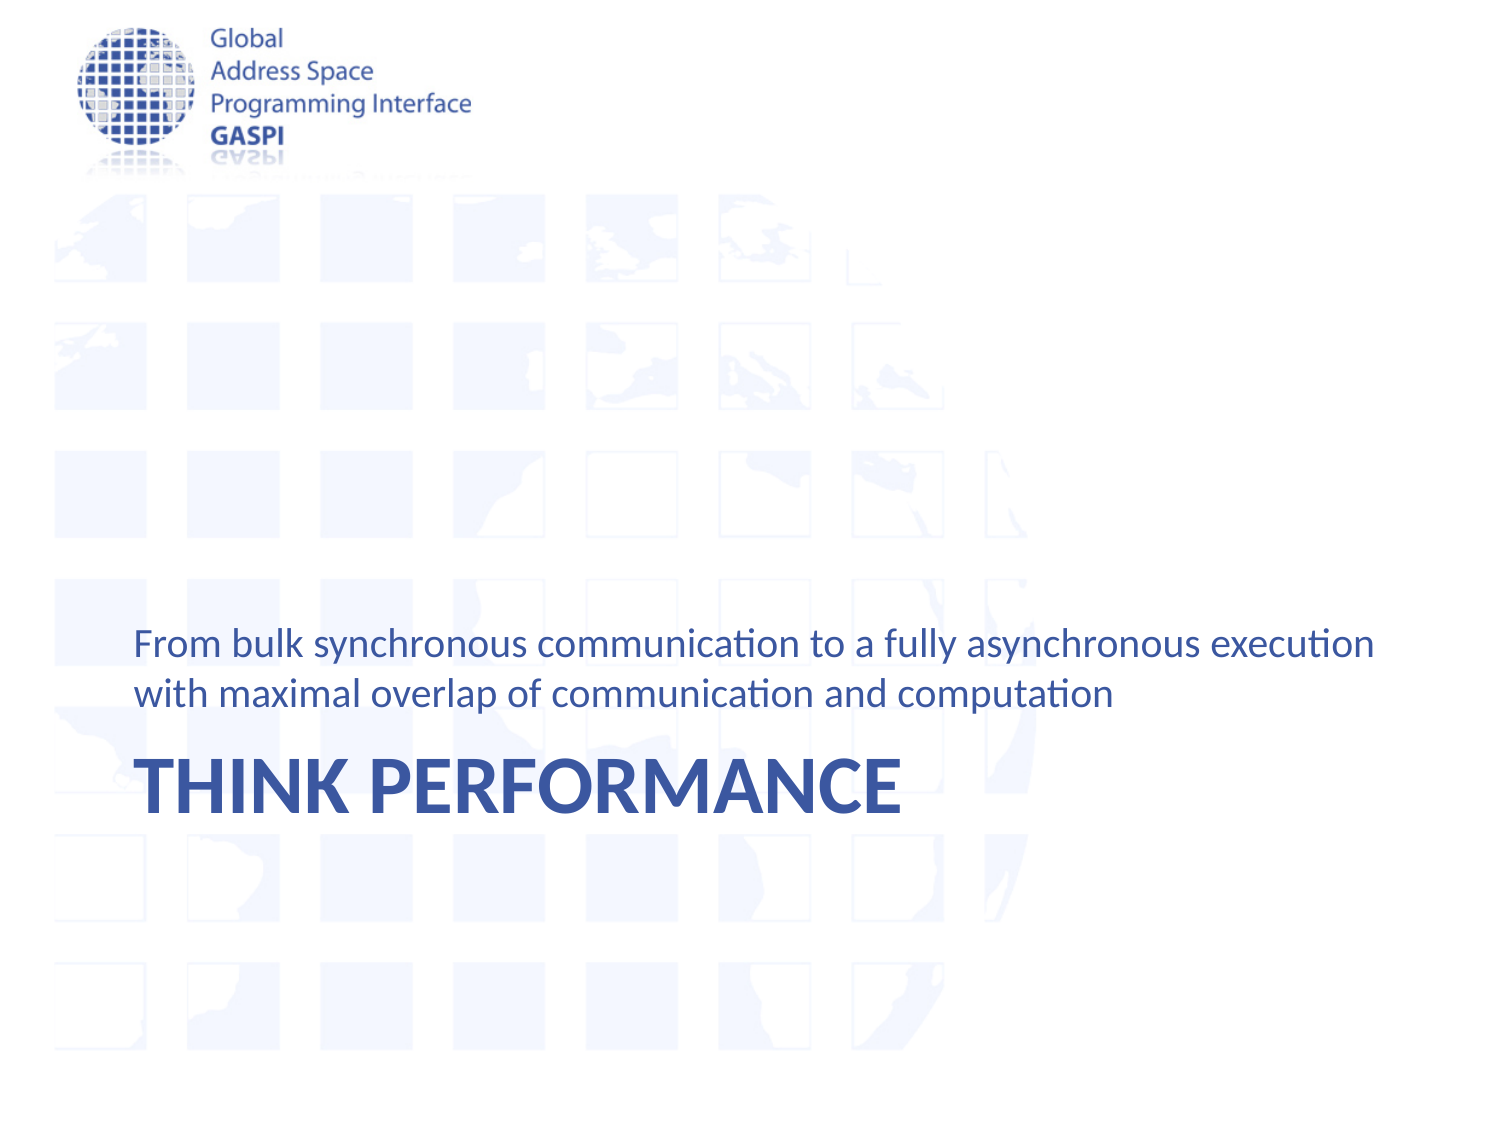

From bulk synchronous communication to a fully asynchronous execution with maximal overlap of communication and computation
# Think performance